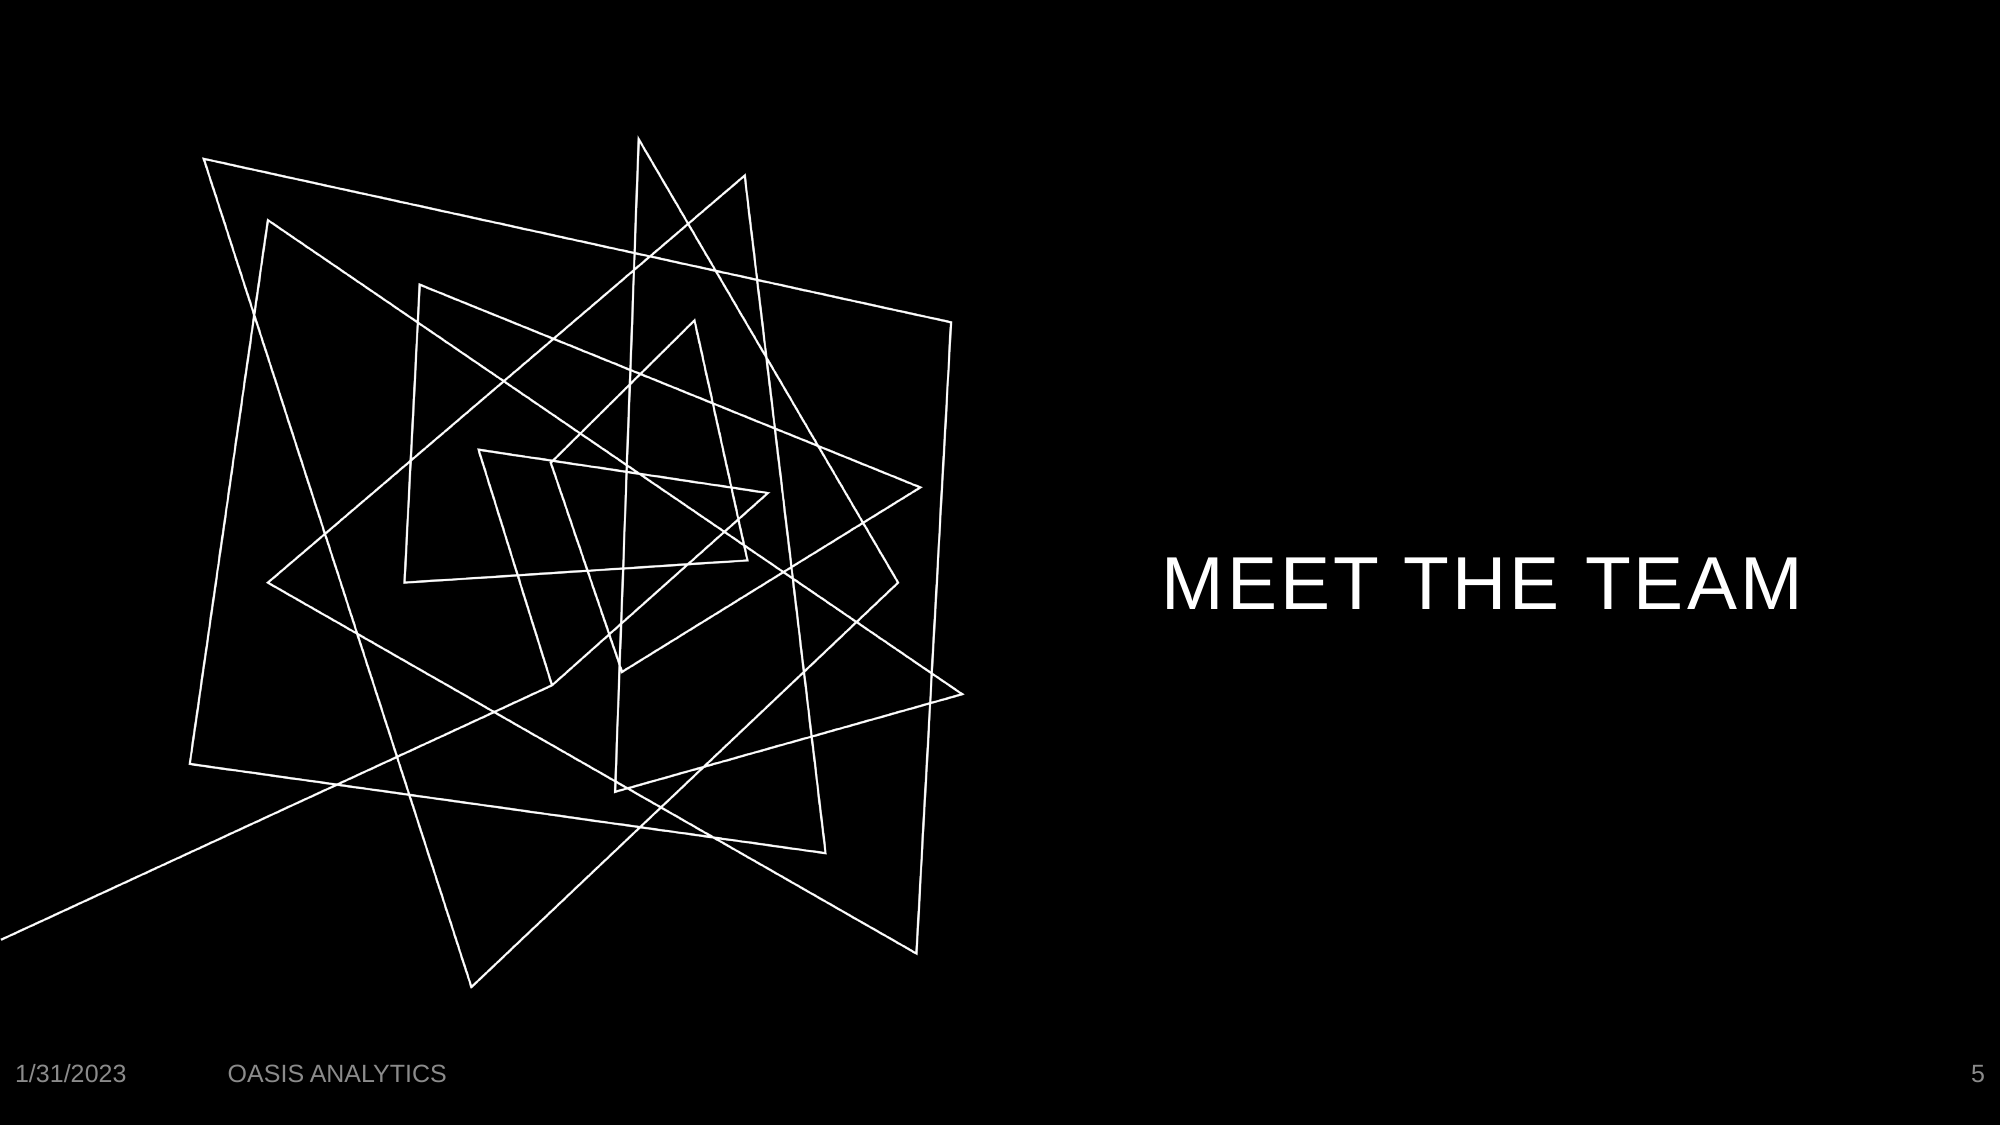

# Meet THE team
1/31/2023
OASIS ANALYTICS
5